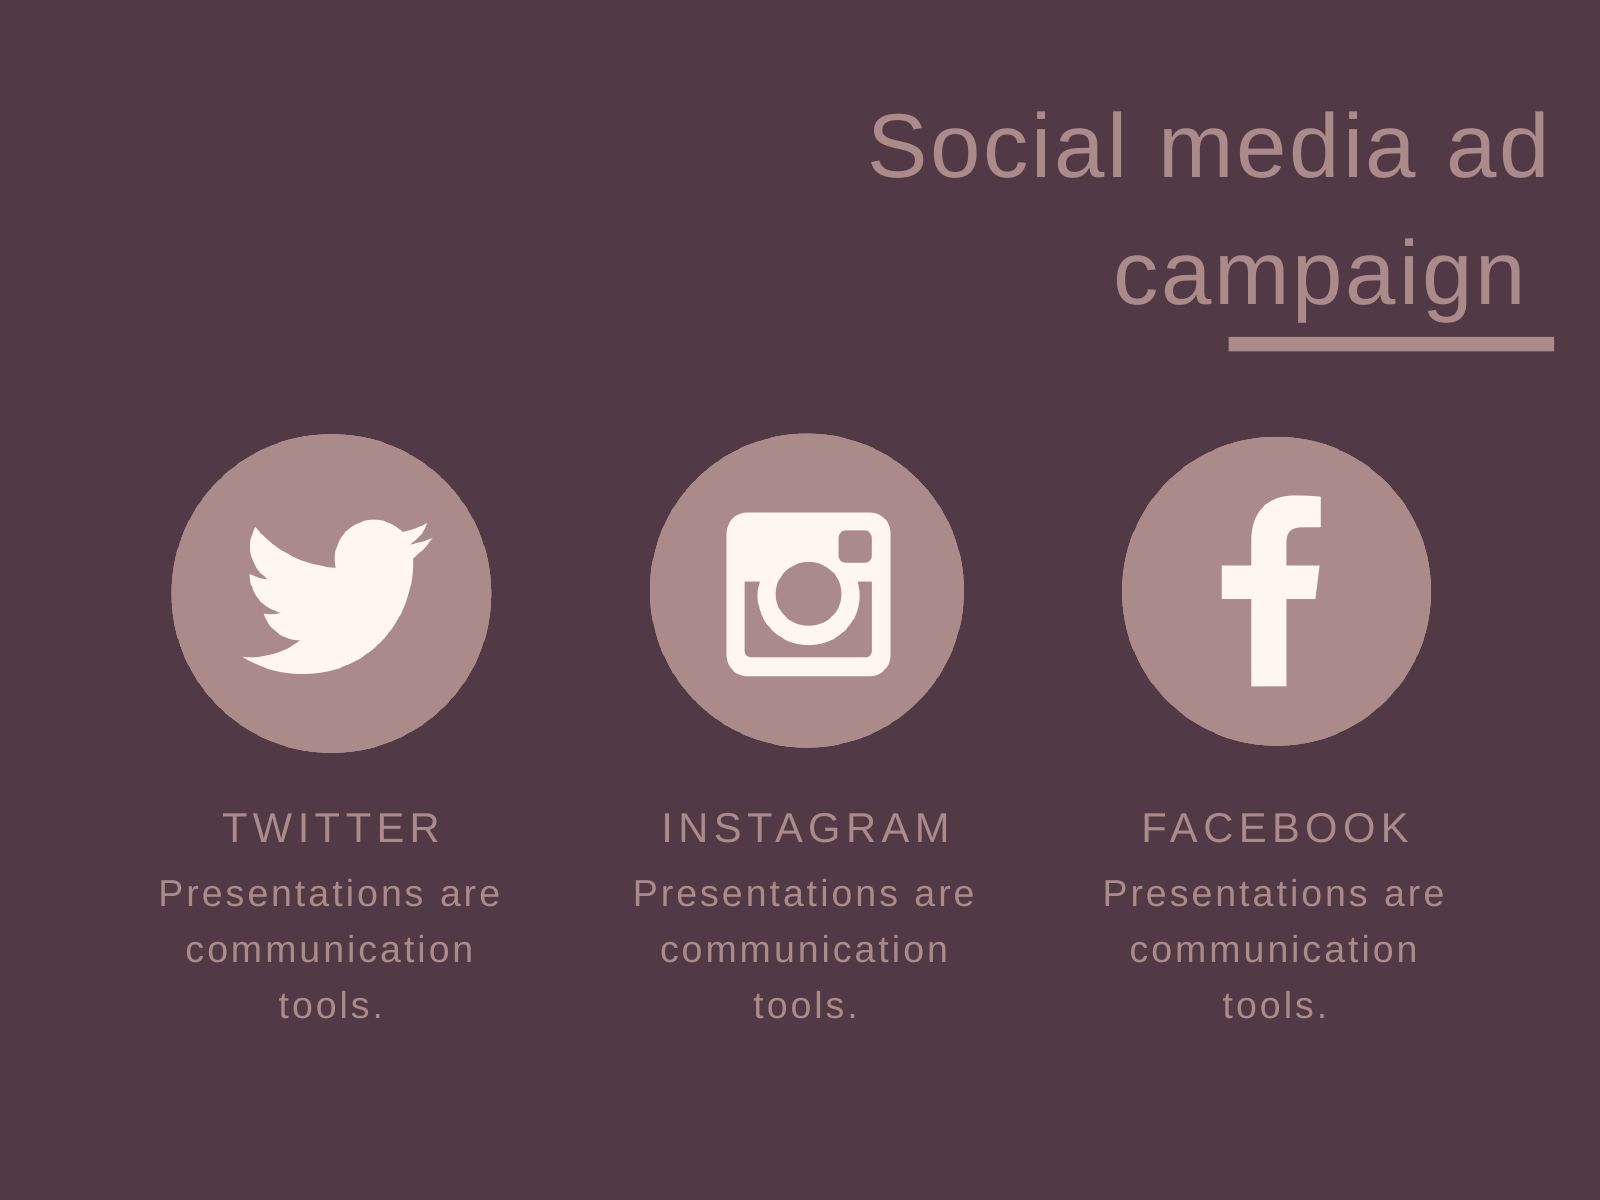

Social media ad campaign

TWITTER
Presentations are communication tools.
INSTAGRAM
Presentations are communication tools.
FACEBOOK
Presentations are communication tools.